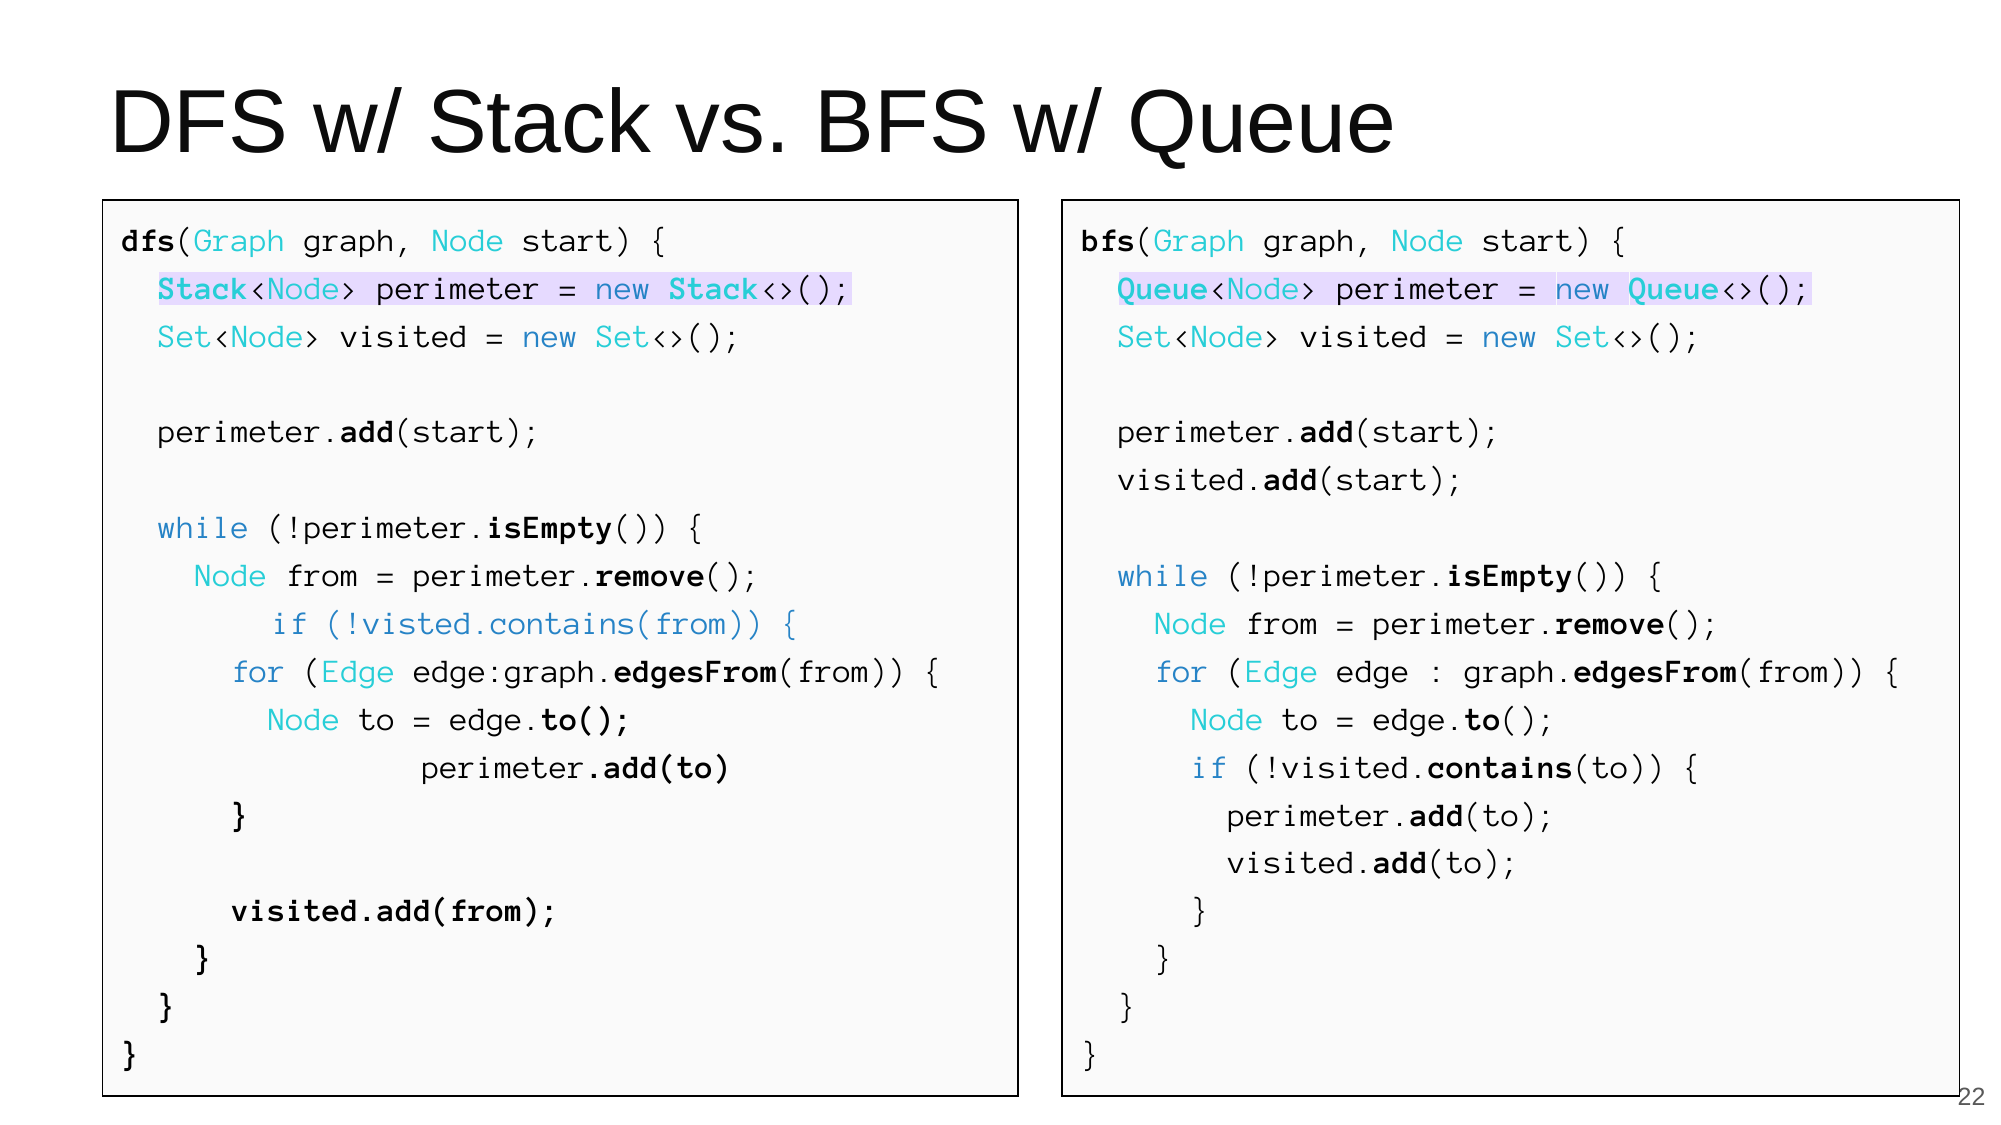

# DFS w/ Stack vs. BFS w/ Queue
dfs(Graph graph, Node start) {
  Stack<Node> perimeter = new Stack<>();
  Set<Node> visited = new Set<>();

  perimeter.add(start);

  while (!perimeter.isEmpty()) {
    Node from = perimeter.remove();
	if (!visted.contains(from)) {
      for (Edge edge:graph.edgesFrom(from)) {
        Node to = edge.to();
		perimeter.add(to)
      }

      visited.add(from);
    }
  }
}
bfs(Graph graph, Node start) {
  Queue<Node> perimeter = new Queue<>();
  Set<Node> visited = new Set<>();

  perimeter.add(start);
  visited.add(start);

  while (!perimeter.isEmpty()) {
    Node from = perimeter.remove();
    for (Edge edge : graph.edgesFrom(from)) {
      Node to = edge.to();
      if (!visited.contains(to)) {
        perimeter.add(to);
        visited.add(to);
      }
    }
  }
}